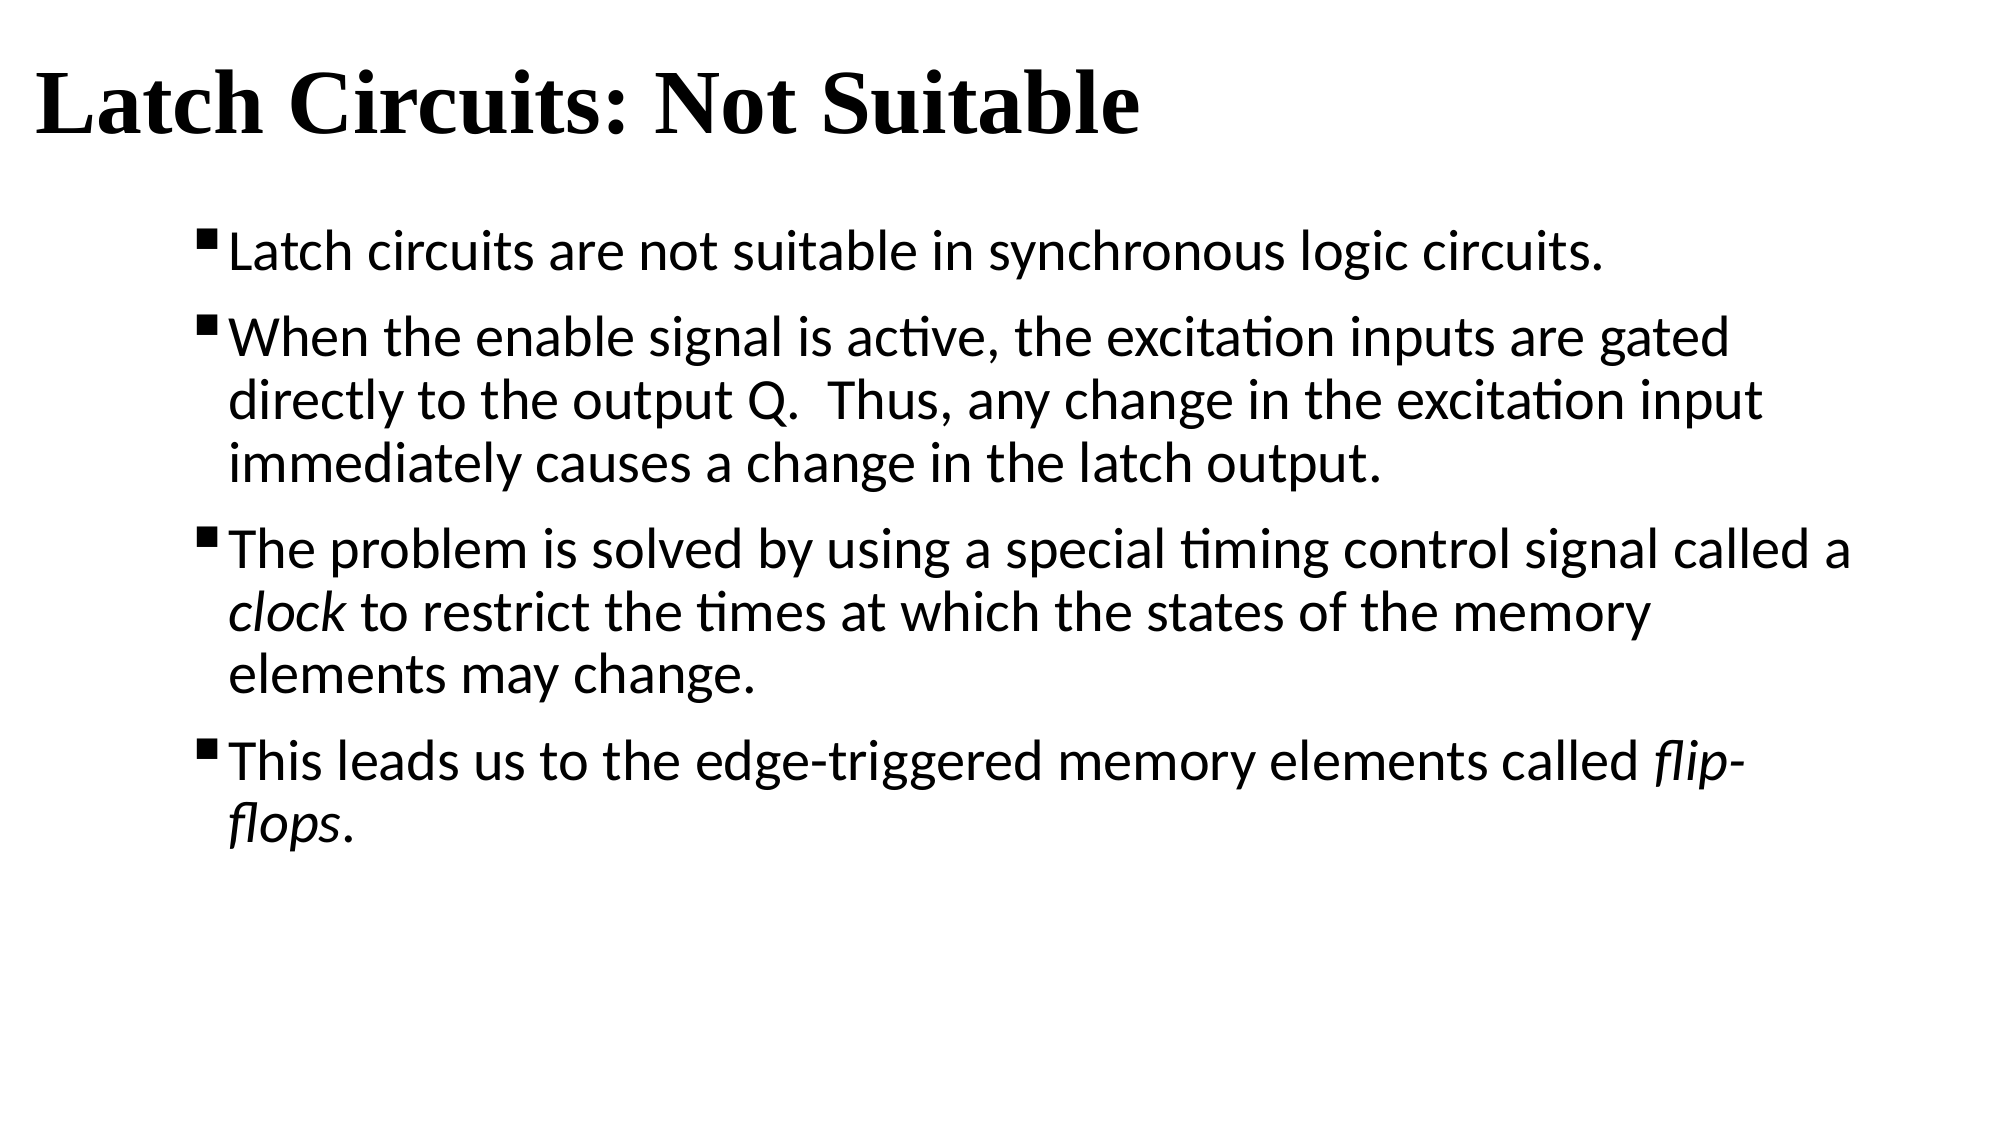

# Latch Circuits: Not Suitable
Latch circuits are not suitable in synchronous logic circuits.
When the enable signal is active, the excitation inputs are gated directly to the output Q.  Thus, any change in the excitation input immediately causes a change in the latch output.
The problem is solved by using a special timing control signal called a clock to restrict the times at which the states of the memory elements may change.
This leads us to the edge-triggered memory elements called flip-flops.